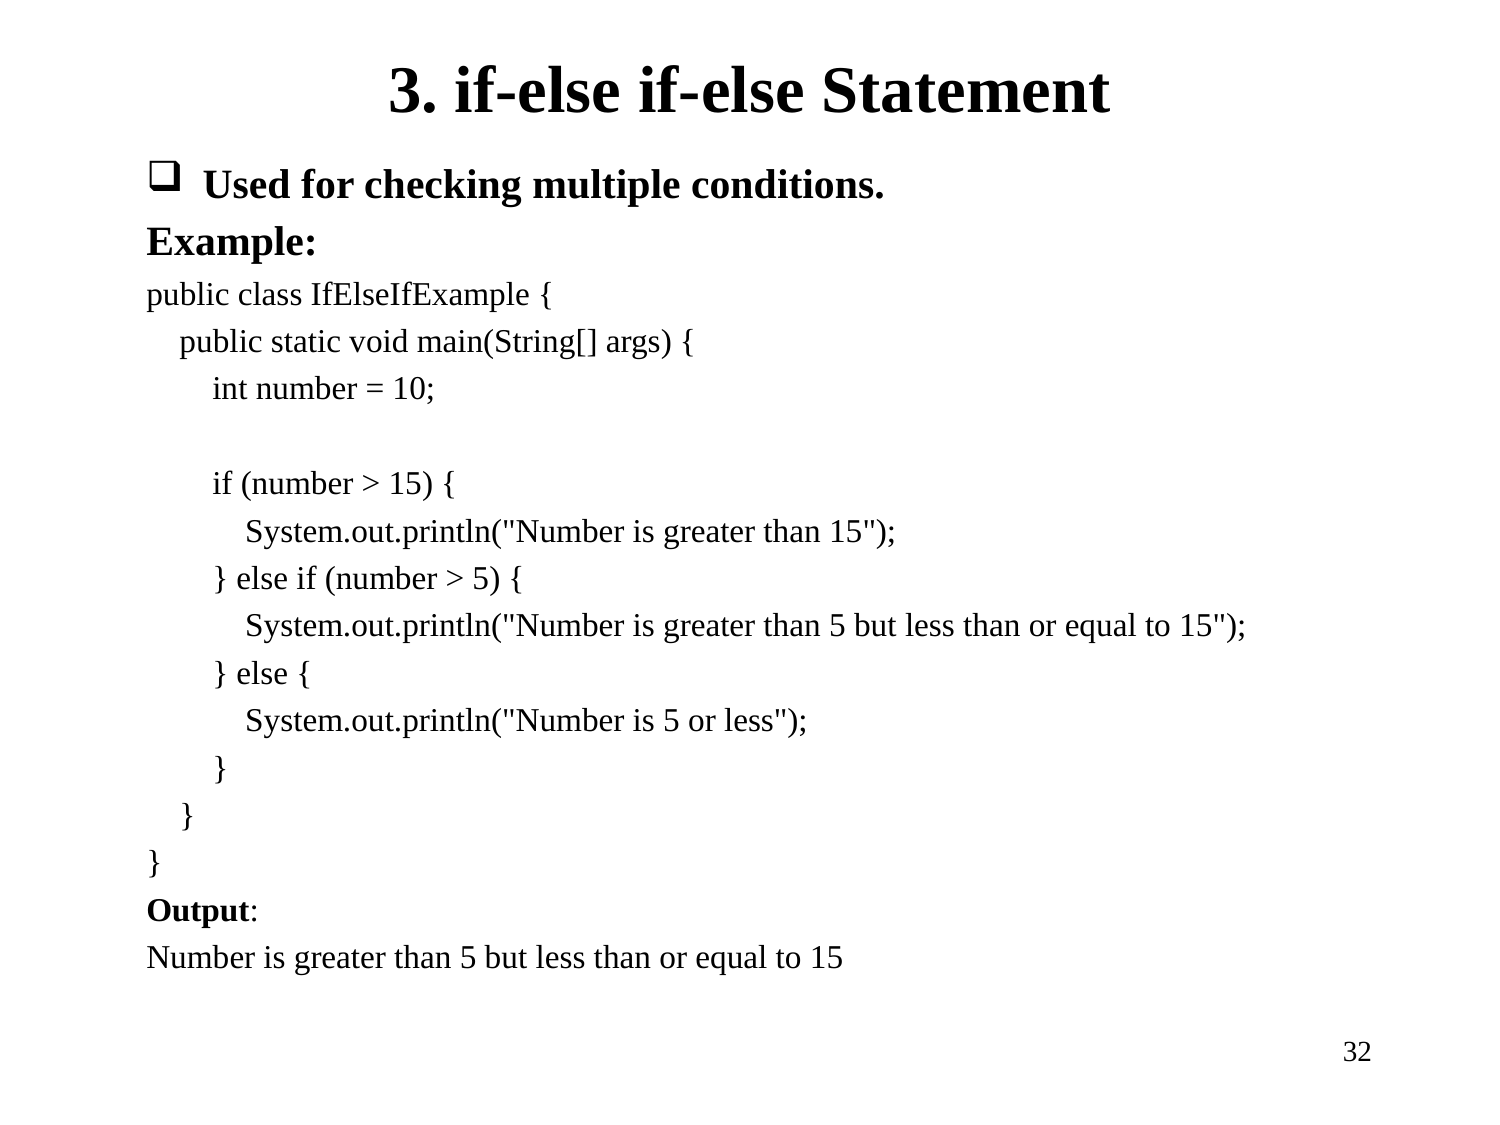

# 3. if-else if-else Statement
Used for checking multiple conditions.
Example:
public class IfElseIfExample {
    public static void main(String[] args) {
        int number = 10;

        if (number > 15) {
            System.out.println("Number is greater than 15");
        } else if (number > 5) {
            System.out.println("Number is greater than 5 but less than or equal to 15");
        } else {
            System.out.println("Number is 5 or less");
        }
    }
}
Output:
Number is greater than 5 but less than or equal to 15

32